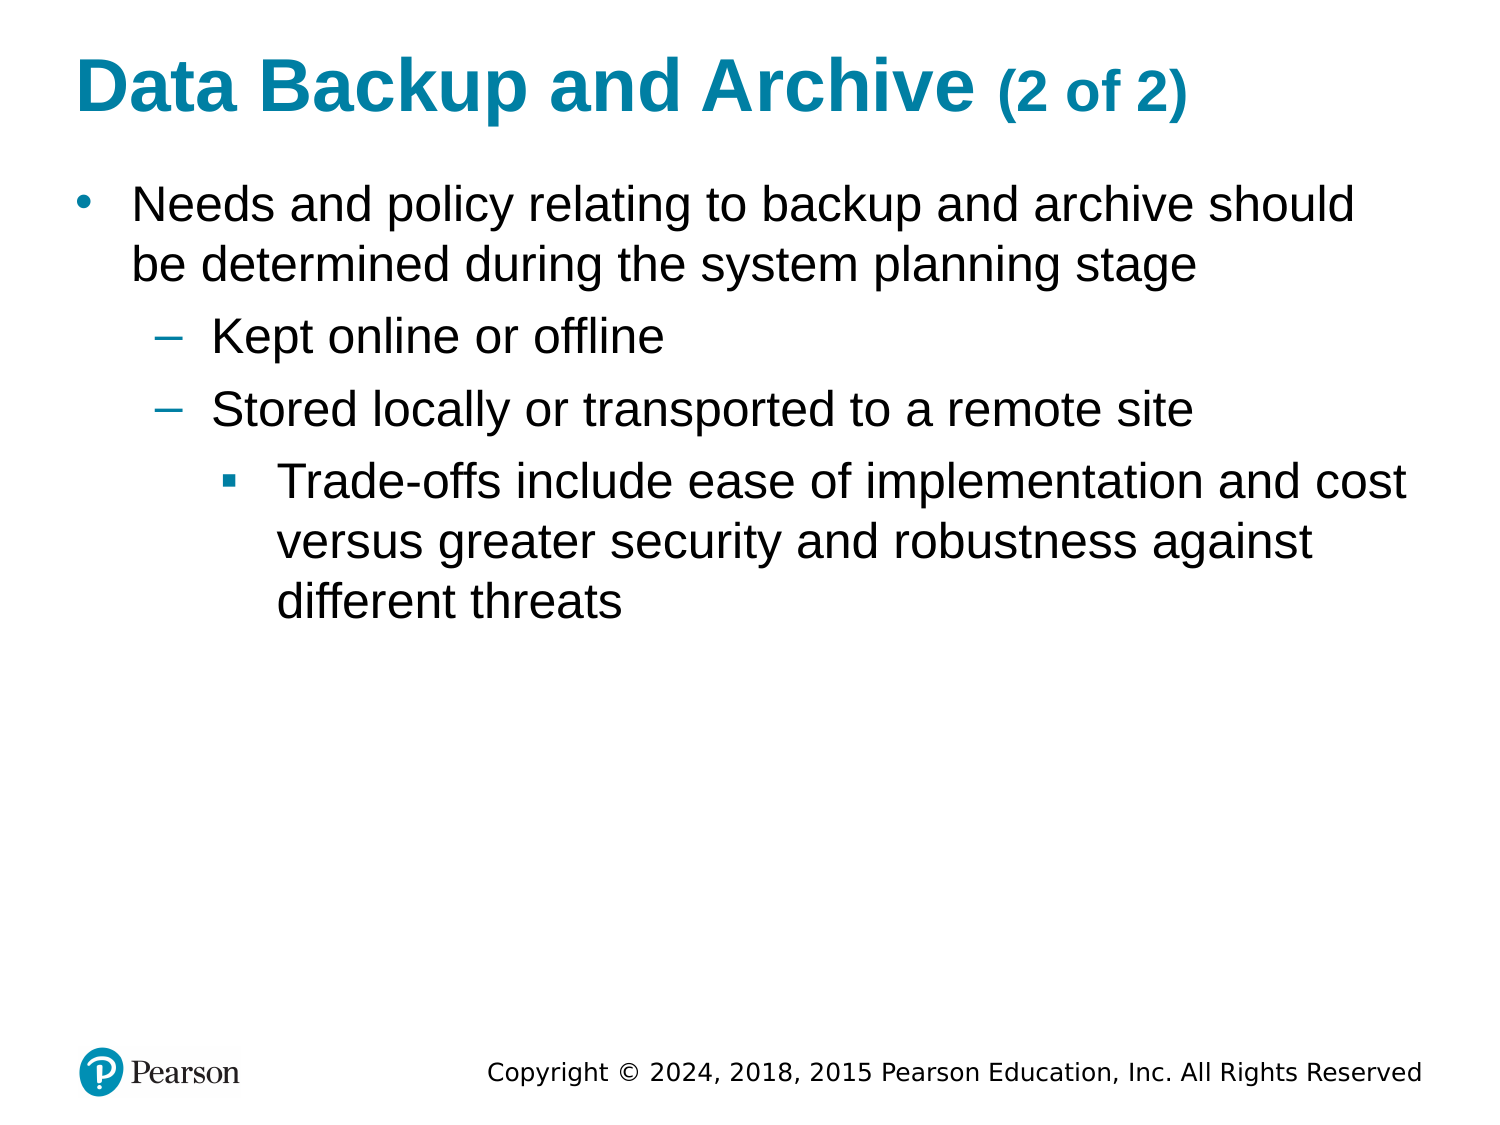

# Data Backup and Archive (2 of 2)
Needs and policy relating to backup and archive should be determined during the system planning stage
Kept online or offline
Stored locally or transported to a remote site
Trade-offs include ease of implementation and cost versus greater security and robustness against different threats